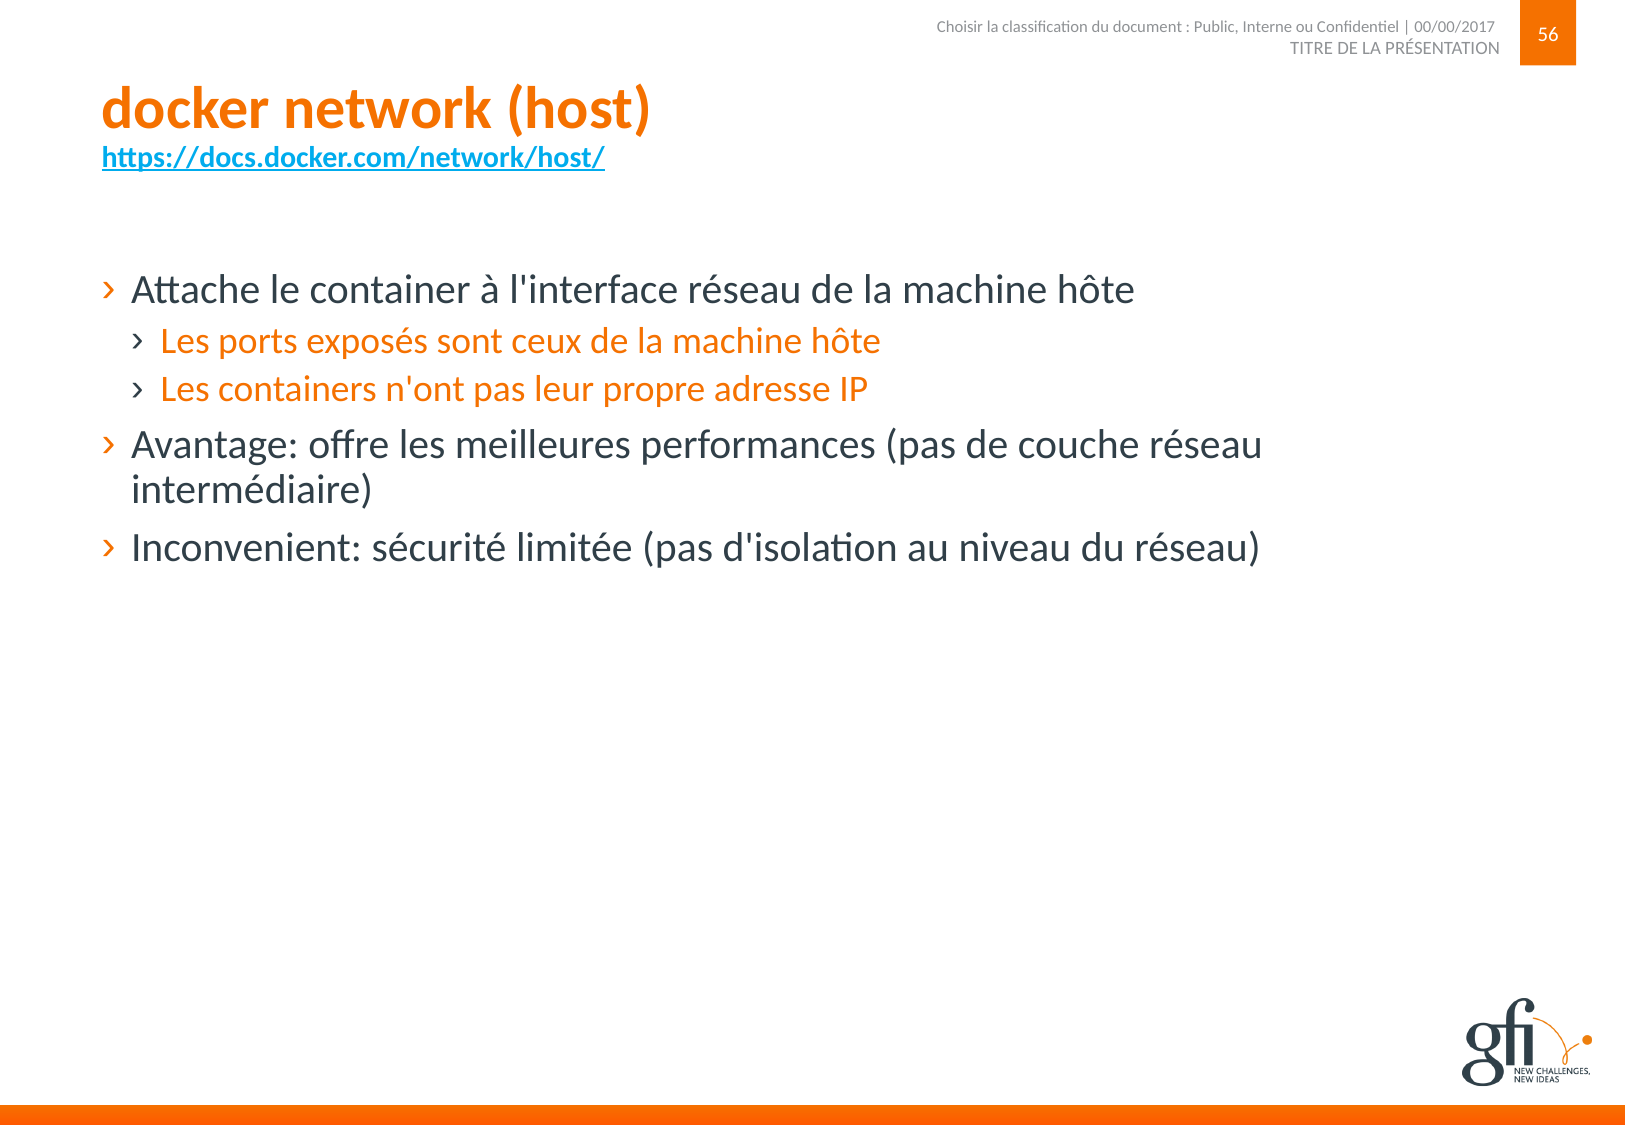

56
TITRE DE LA PRÉSENTATION
Choisir la classification du document : Public, Interne ou Confidentiel | 00/00/2017
# docker network (host) https://docs.docker.com/network/host/

Attache le container à l'interface réseau de la machine hôte
Les ports exposés sont ceux de la machine hôte
Les containers n'ont pas leur propre adresse IP
Avantage: offre les meilleures performances (pas de couche réseau intermédiaire)
Inconvenient: sécurité limitée (pas d'isolation au niveau du réseau)